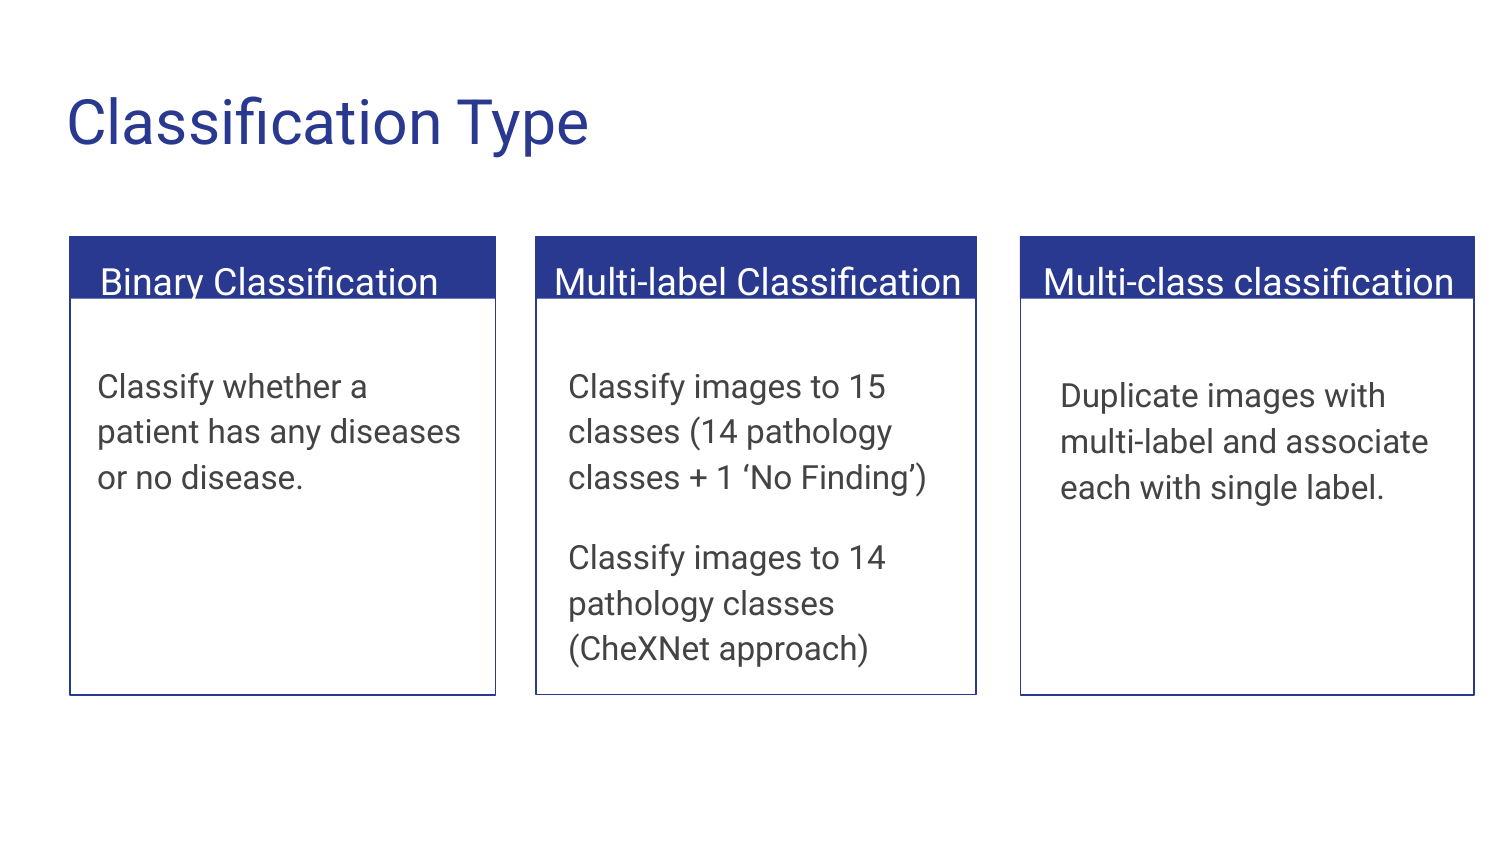

# Classification Type

Binary Classification
Multi-label Classification
Multi-class classification

Classify whether a patient has any diseases or no disease.
Classify images to 15 classes (14 pathology classes + 1 ‘No Finding’)
Classify images to 14 pathology classes (CheXNet approach)
Duplicate images with multi-label and associate each with single label.